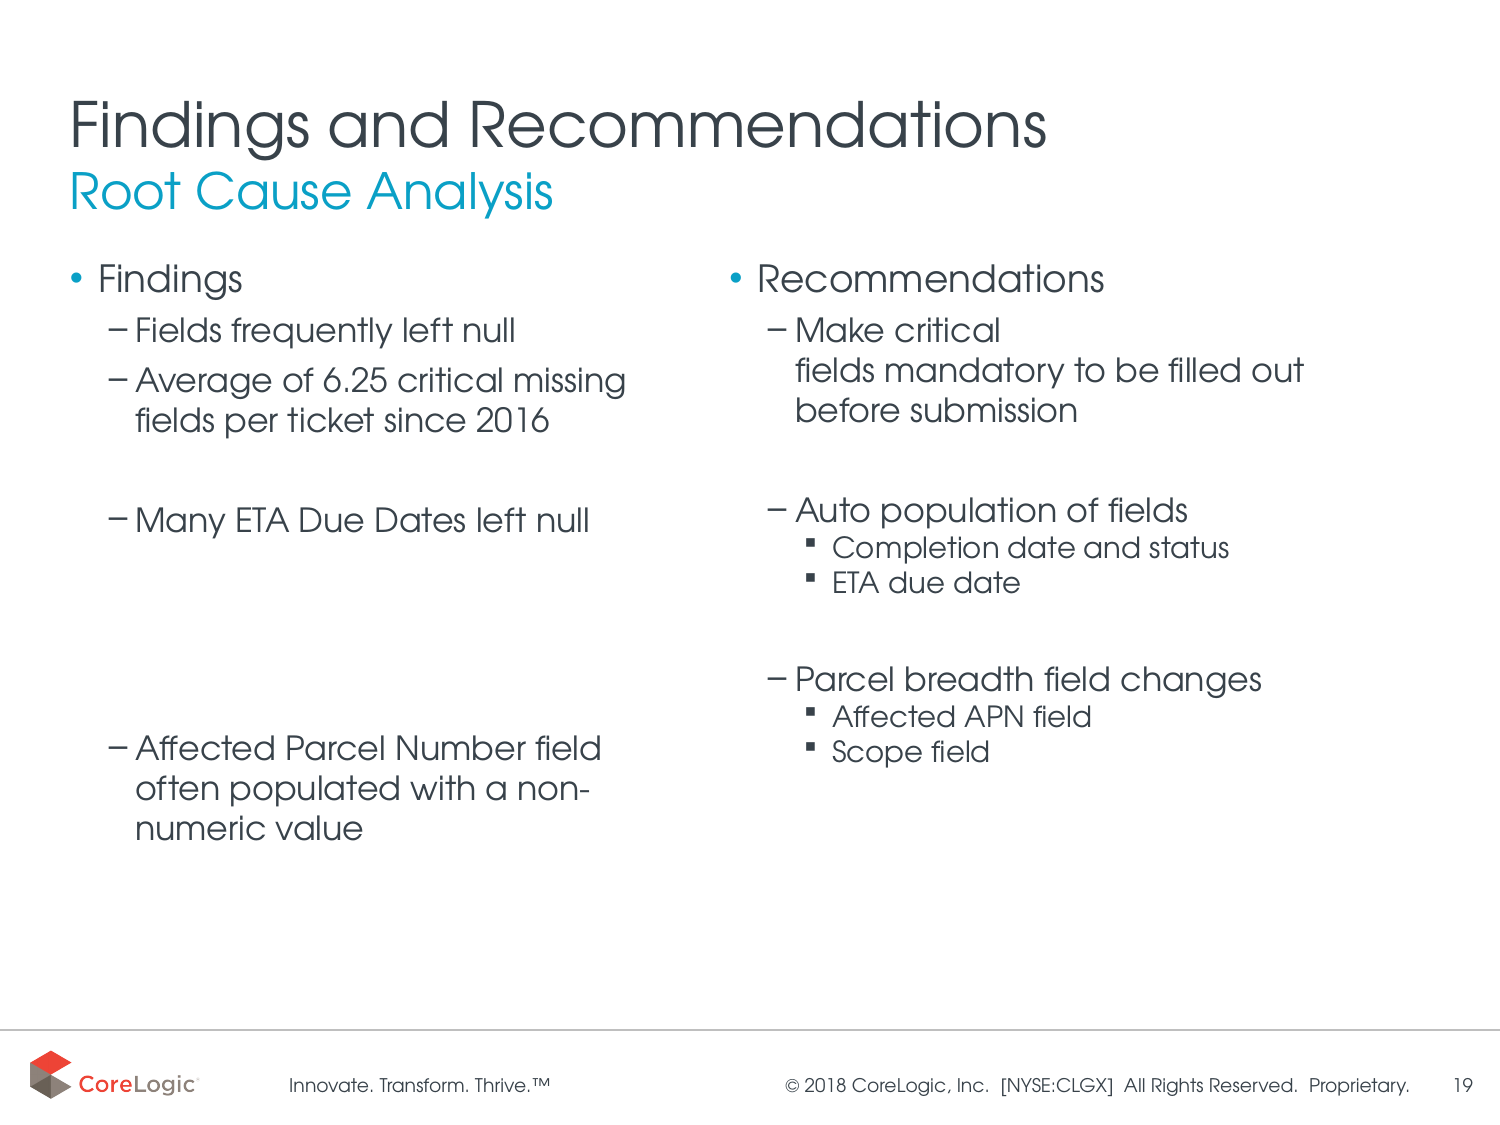

# Findings and Recommendations
Root Cause Analysis
Findings
Fields frequently left null
Average of 6.25 critical missing fields per ticket since 2016

Many ETA Due Dates left null

Affected Parcel Number field often populated with a non-numeric value
Recommendations
Make critical fields mandatory to be filled out before submission

Auto population of fields
Completion date and status
ETA due date

Parcel breadth field changes
Affected APN field
Scope field

19